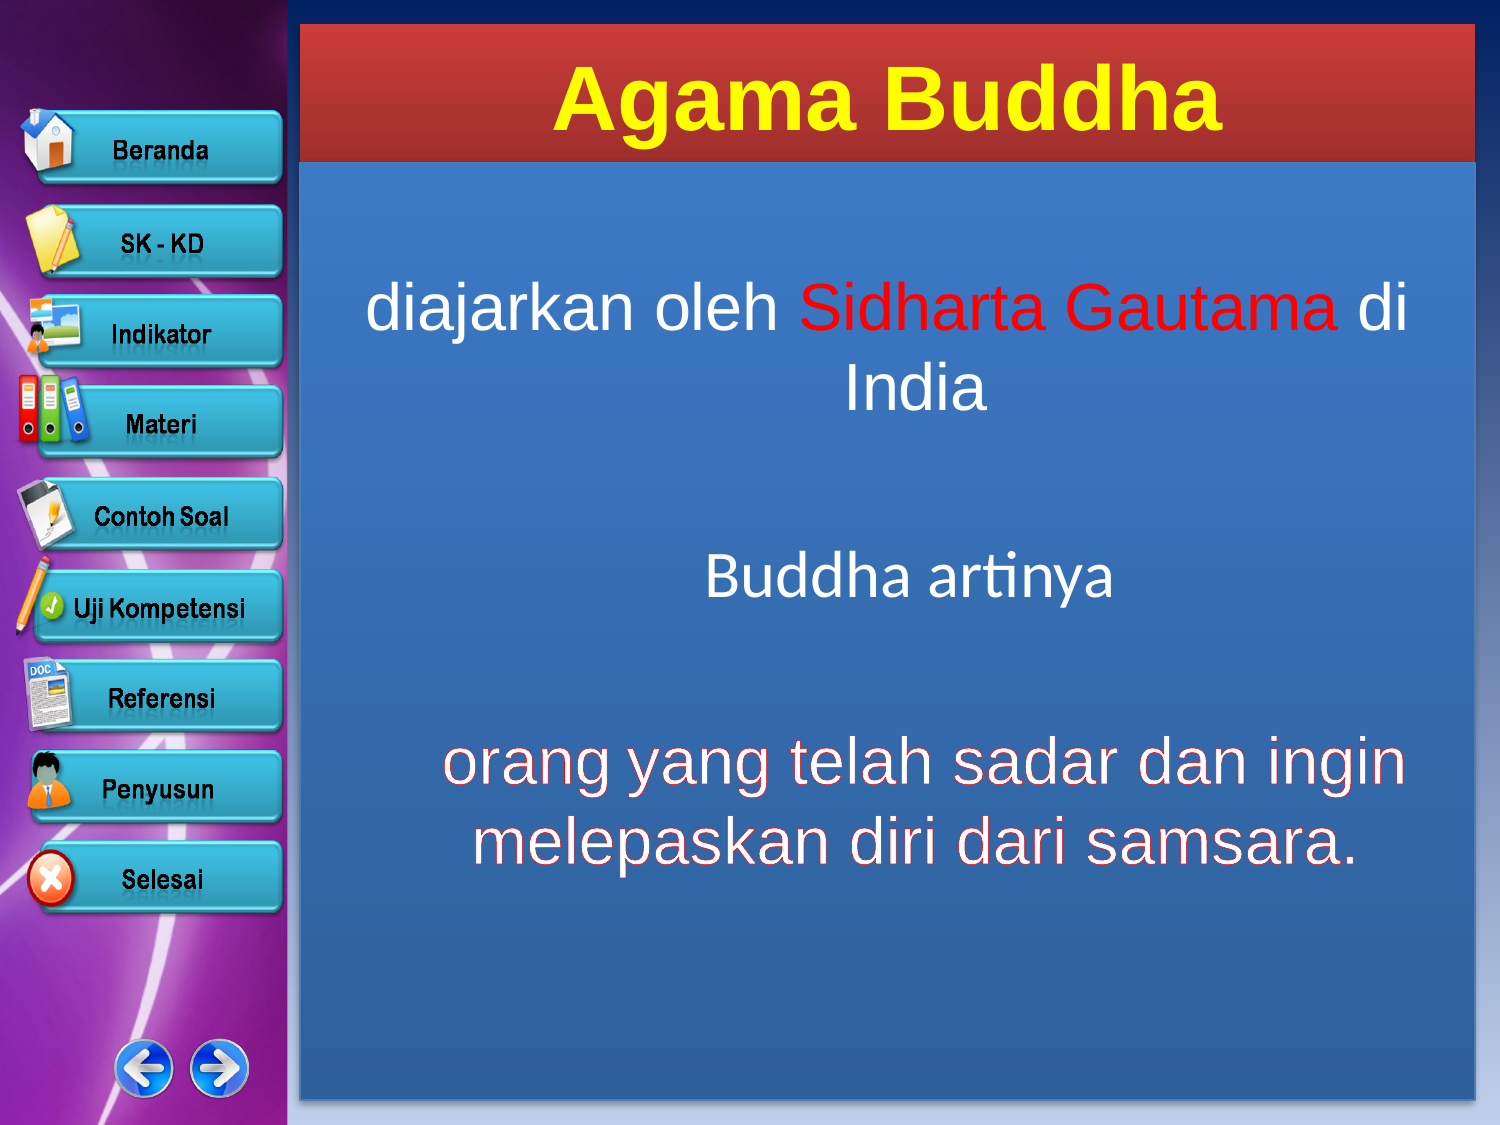

# Agama Buddha

diajarkan oleh Sidharta Gautama di India

    Buddha artinya

    orang yang telah sadar dan ingin melepaskan diri dari samsara.